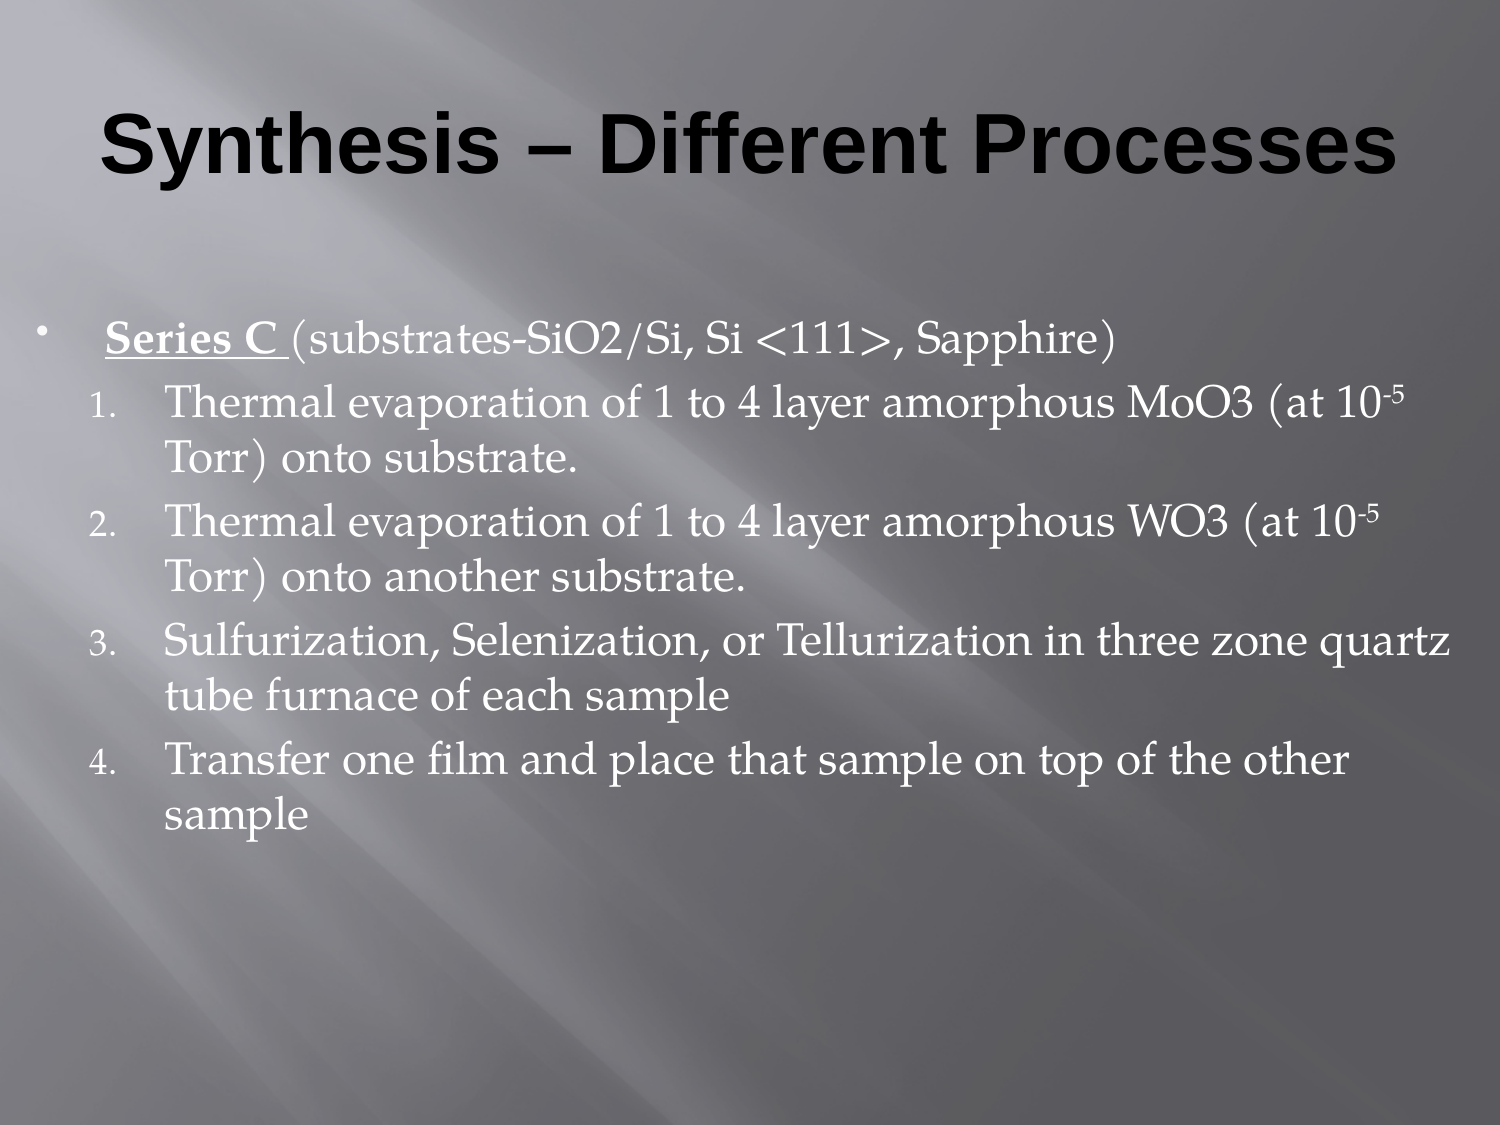

# Synthesis – Different Processes
Series C (substrates-SiO2/Si, Si <111>, Sapphire)
Thermal evaporation of 1 to 4 layer amorphous MoO3 (at 10-5 Torr) onto substrate.
Thermal evaporation of 1 to 4 layer amorphous WO3 (at 10-5 Torr) onto another substrate.
Sulfurization, Selenization, or Tellurization in three zone quartz tube furnace of each sample
Transfer one film and place that sample on top of the other sample